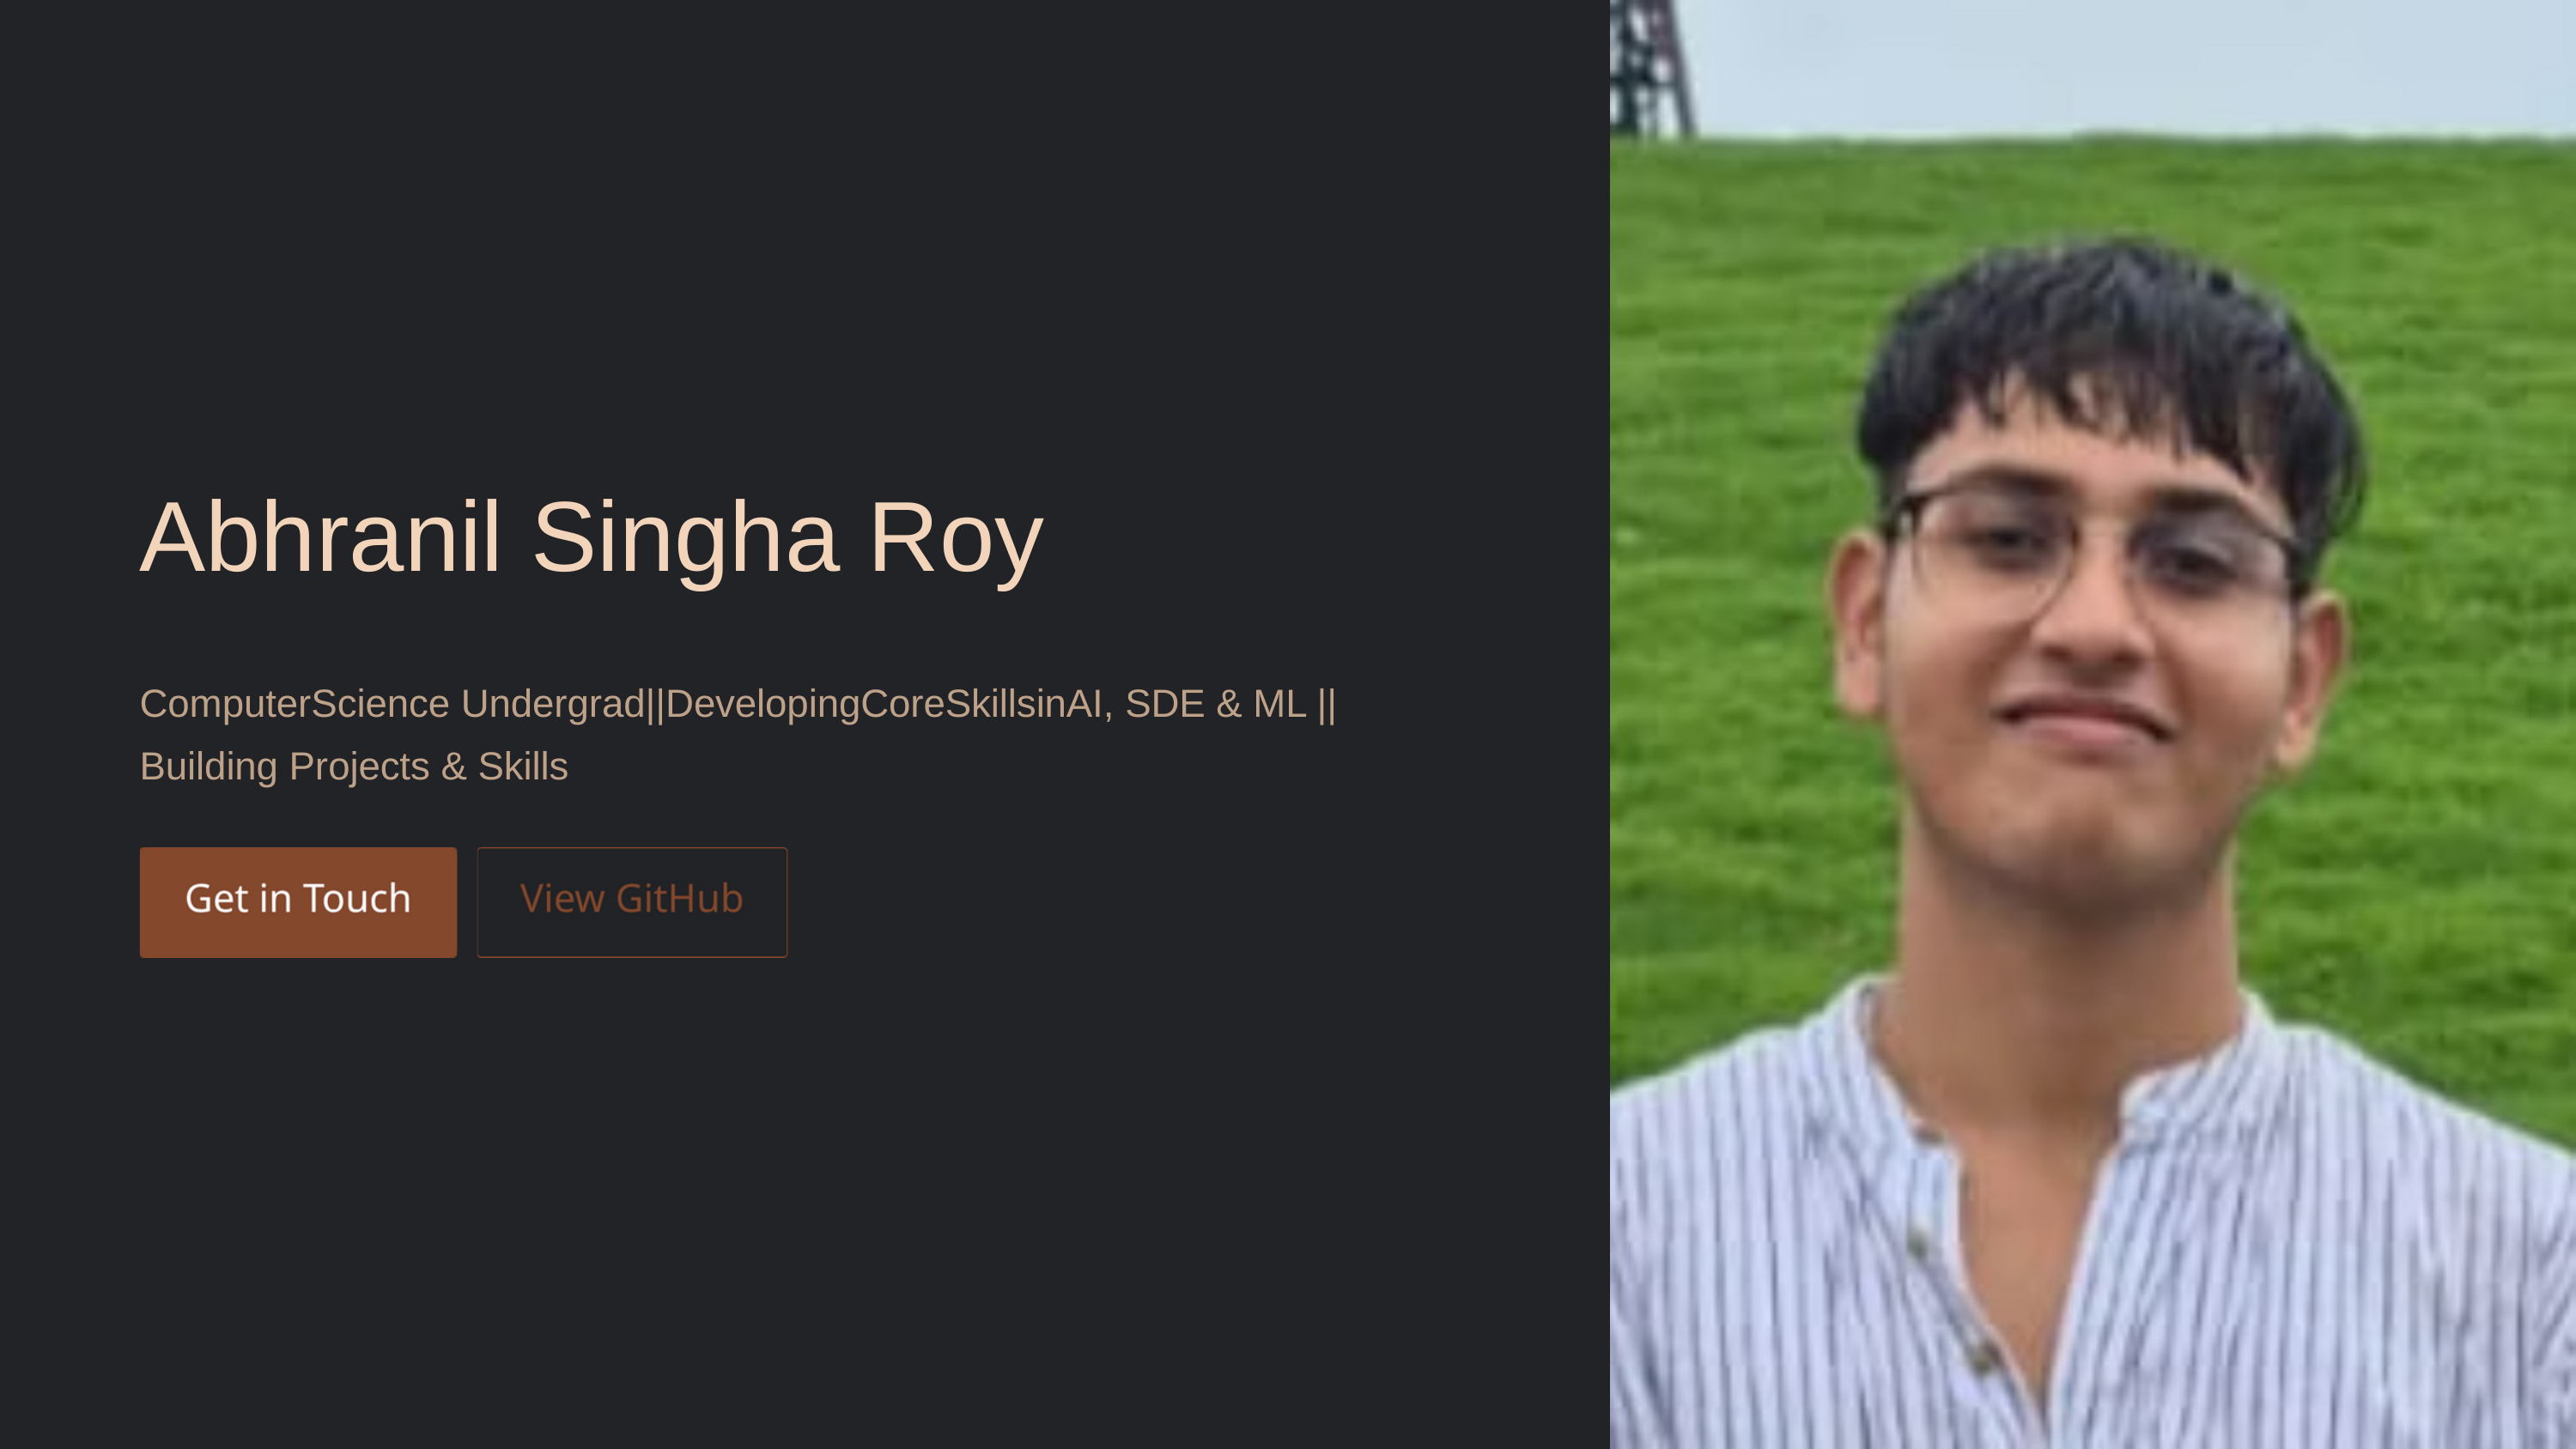

Abhranil Singha Roy

ComputerScience Undergrad||DevelopingCoreSkillsinAI, SDE & ML ||
Building Projects & Skills